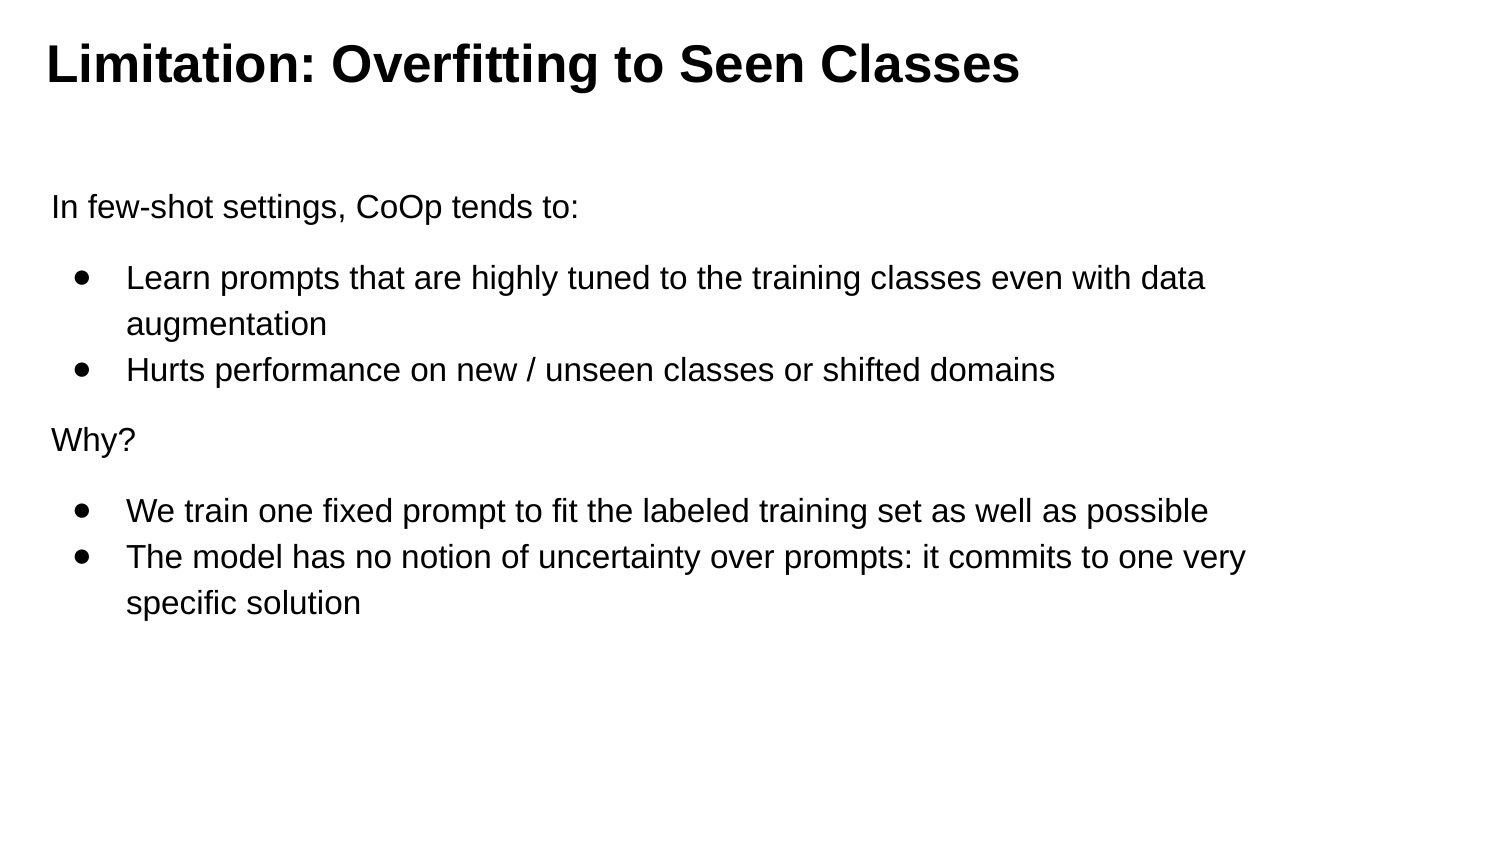

# Limitation: Overfitting to Seen Classes

In few-shot settings, CoOp tends to:
Learn prompts that are highly tuned to the training classes even with data augmentation
Hurts performance on new / unseen classes or shifted domains
Why?
We train one fixed prompt to fit the labeled training set as well as possible
The model has no notion of uncertainty over prompts: it commits to one very specific solution